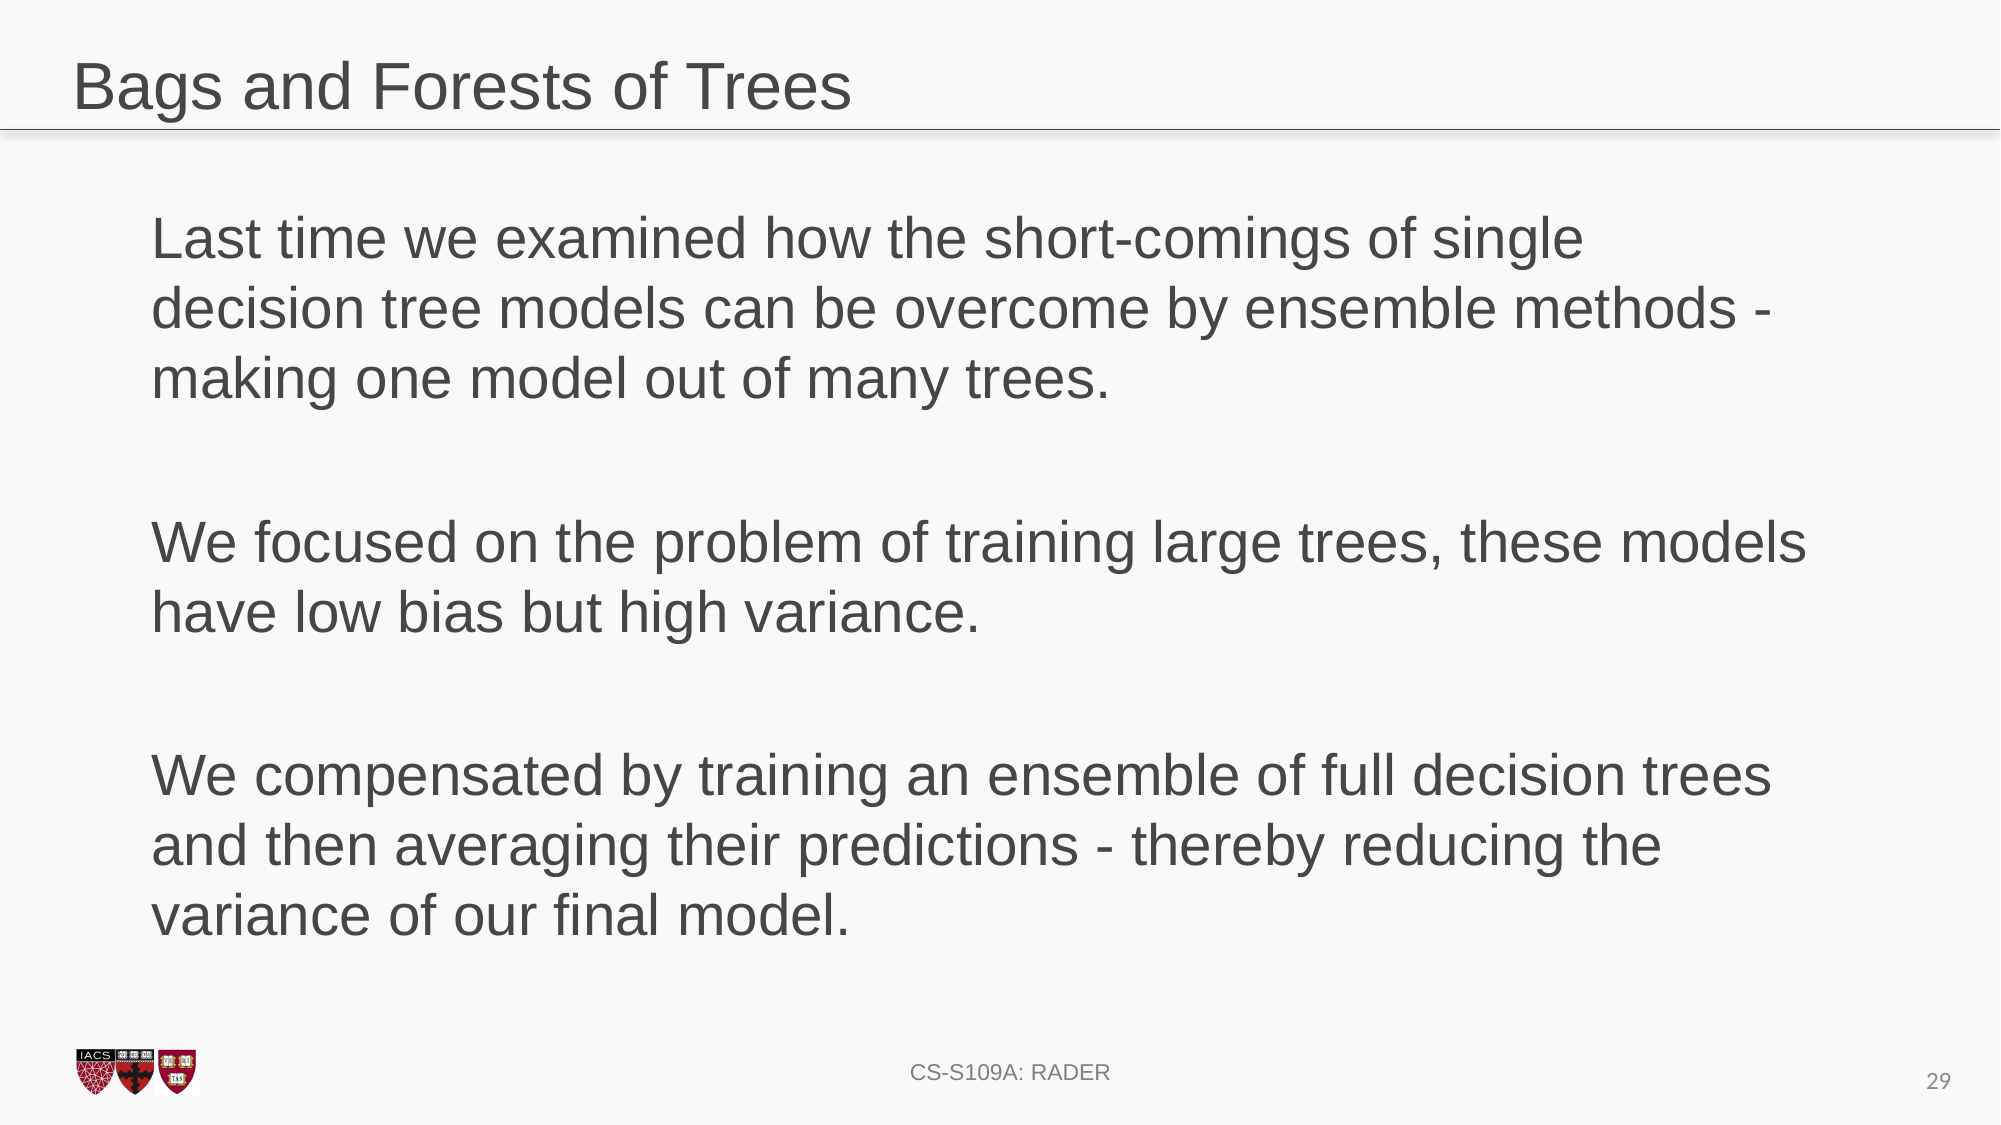

# Bags and Forests of Trees
Last time we examined how the short-comings of single decision tree models can be overcome by ensemble methods - making one model out of many trees.

We focused on the problem of training large trees, these models have low bias but high variance.

We compensated by training an ensemble of full decision trees and then averaging their predictions - thereby reducing the variance of our final model.
29